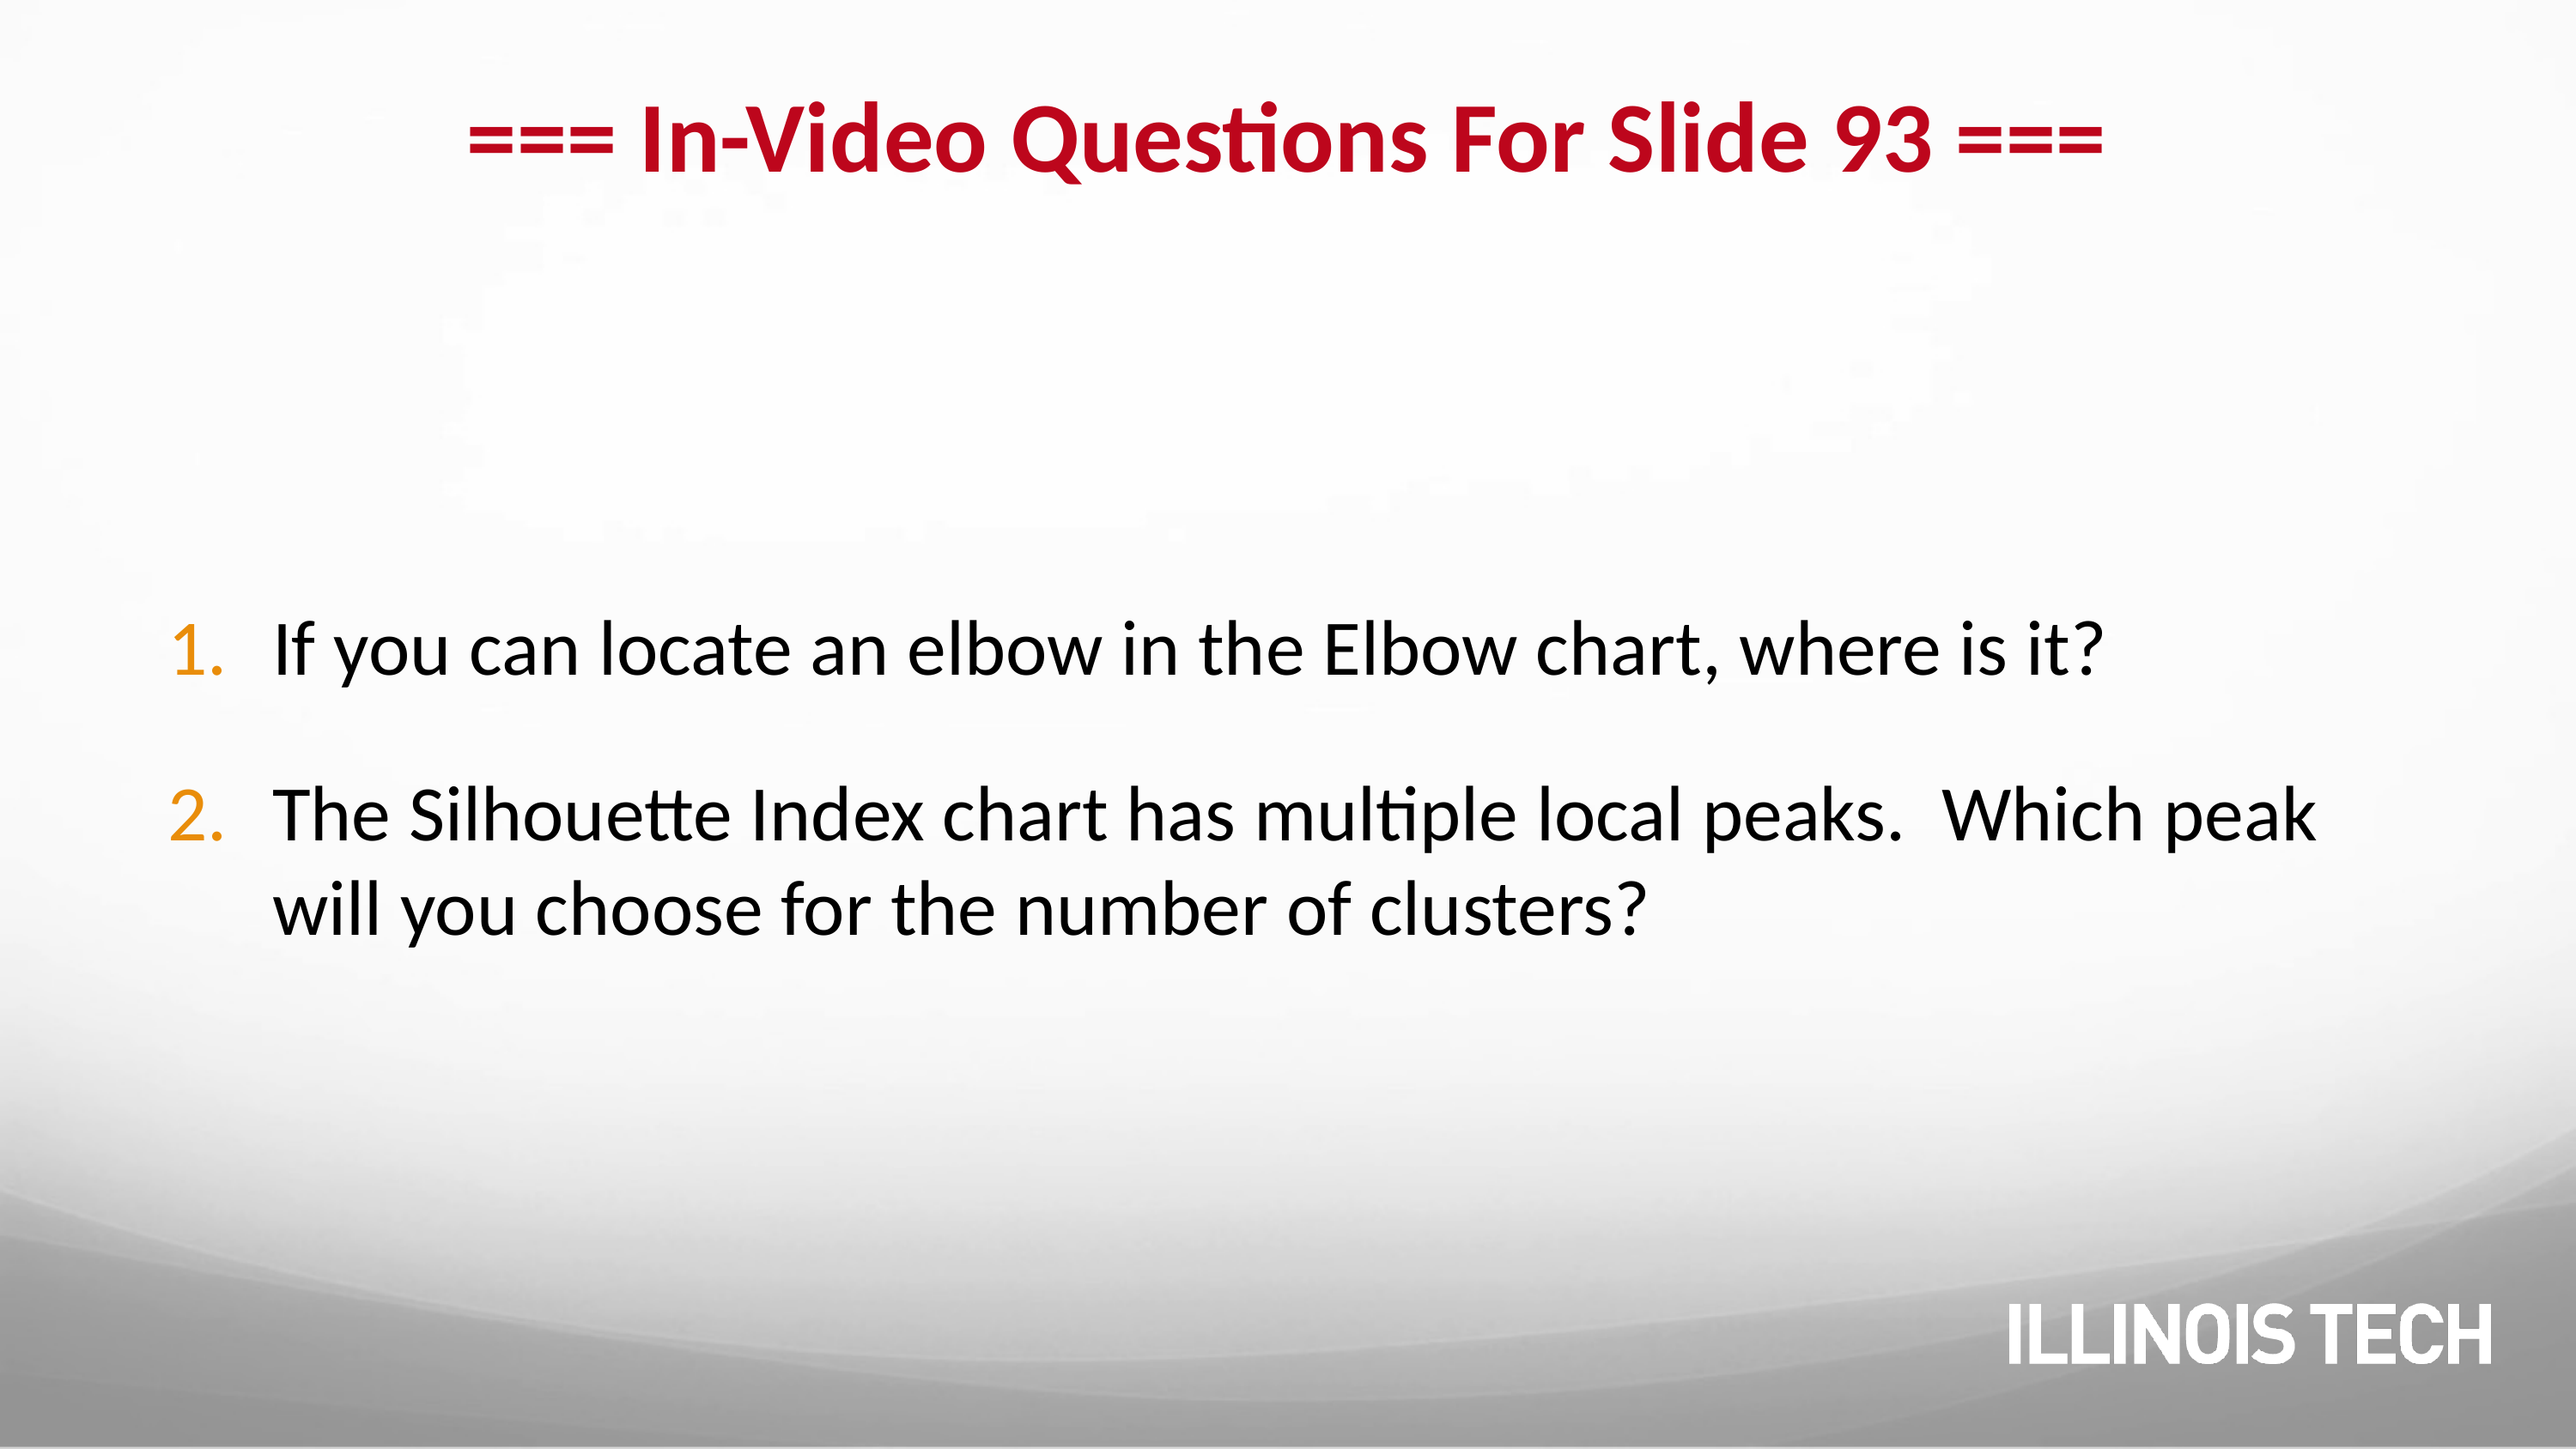

# === In-Video Questions For Slide 93 ===
If you can locate an elbow in the Elbow chart, where is it?
The Silhouette Index chart has multiple local peaks.  Which peak will you choose for the number of clusters?